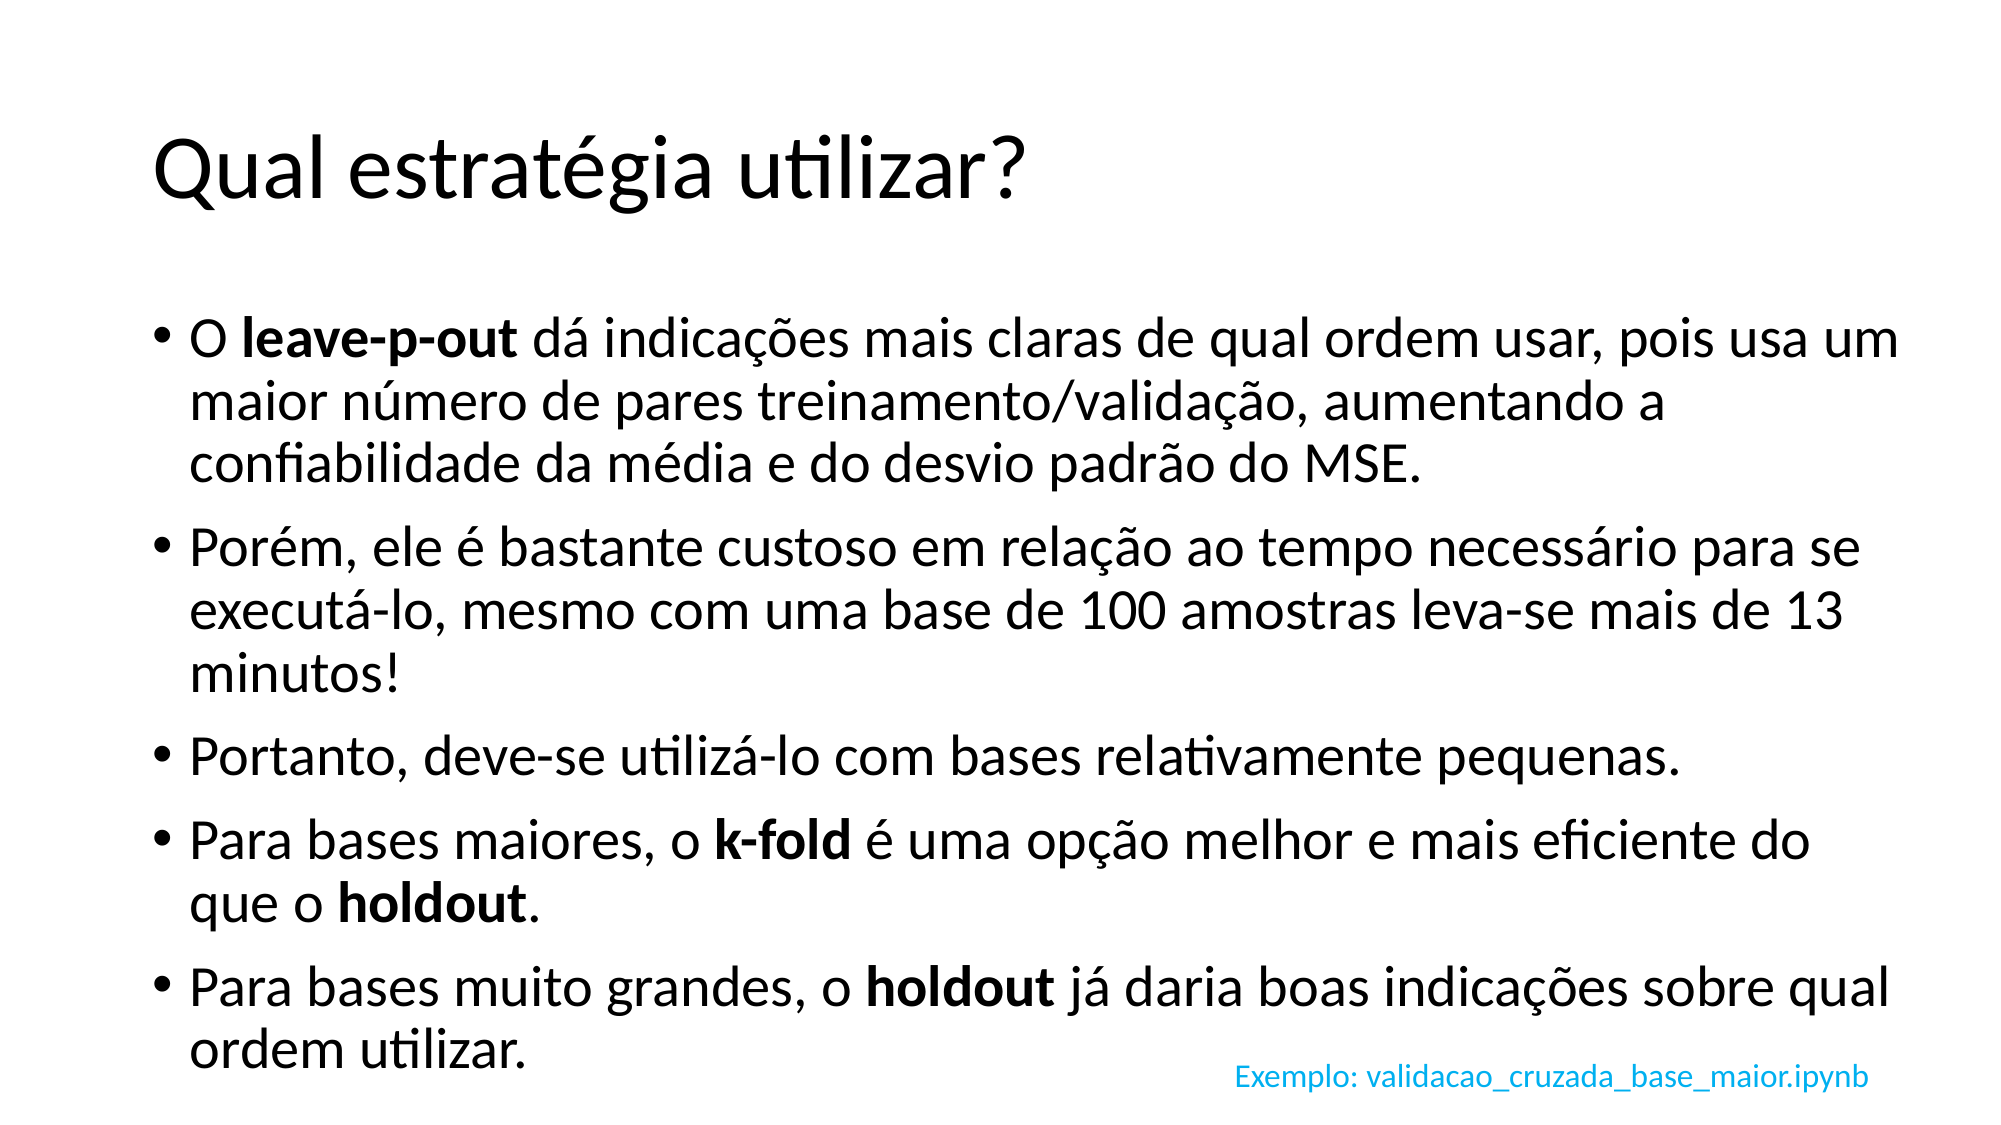

# Qual estratégia utilizar?
O leave-p-out dá indicações mais claras de qual ordem usar, pois usa um maior número de pares treinamento/validação, aumentando a confiabilidade da média e do desvio padrão do MSE.
Porém, ele é bastante custoso em relação ao tempo necessário para se executá-lo, mesmo com uma base de 100 amostras leva-se mais de 13 minutos!
Portanto, deve-se utilizá-lo com bases relativamente pequenas.
Para bases maiores, o k-fold é uma opção melhor e mais eficiente do que o holdout.
Para bases muito grandes, o holdout já daria boas indicações sobre qual ordem utilizar.
Exemplo: validacao_cruzada_base_maior.ipynb